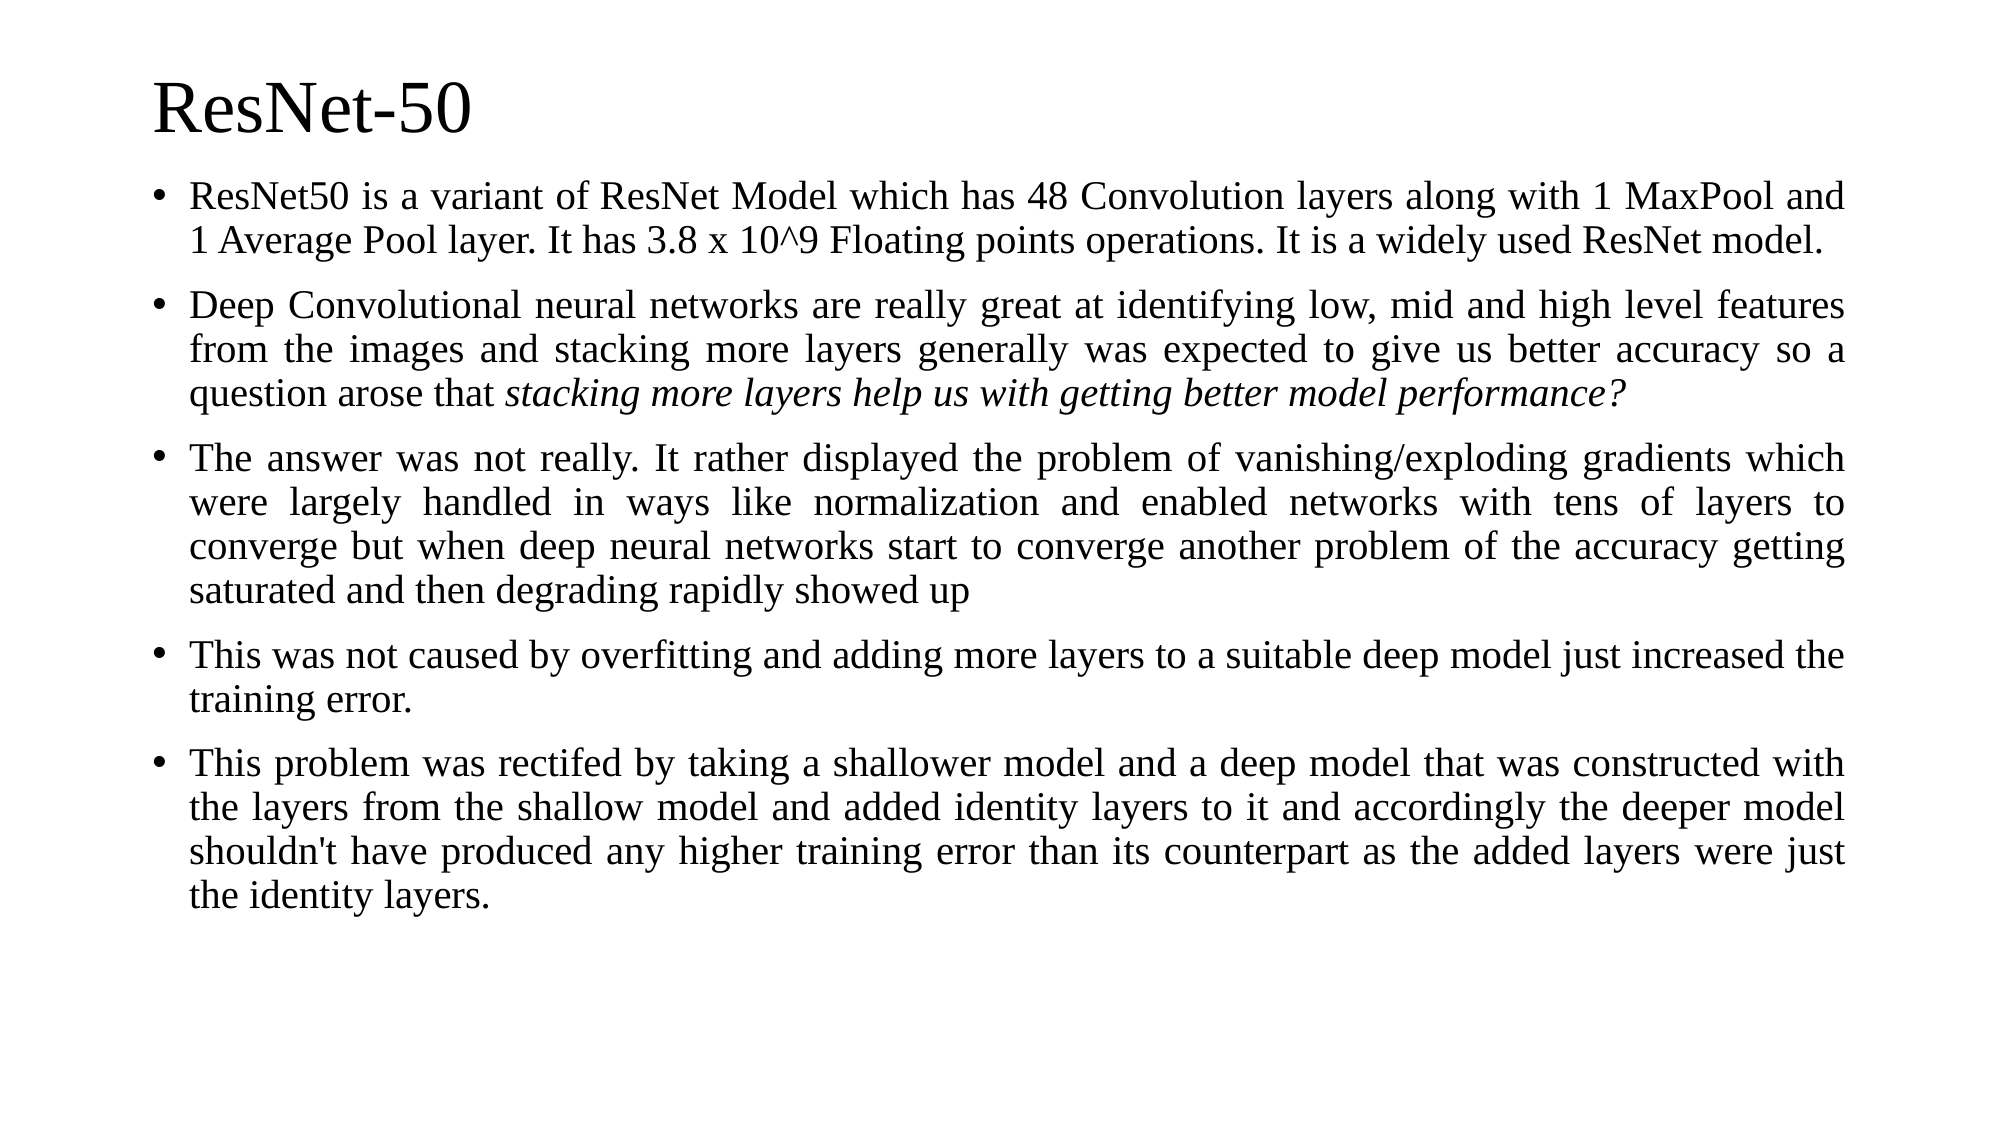

# ResNet-50
ResNet50 is a variant of ResNet Model which has 48 Convolution layers along with 1 MaxPool and 1 Average Pool layer. It has 3.8 x 10^9 Floating points operations. It is a widely used ResNet model.
Deep Convolutional neural networks are really great at identifying low, mid and high level features from the images and stacking more layers generally was expected to give us better accuracy so a question arose that stacking more layers help us with getting better model performance?
The answer was not really. It rather displayed the problem of vanishing/exploding gradients which were largely handled in ways like normalization and enabled networks with tens of layers to converge but when deep neural networks start to converge another problem of the accuracy getting saturated and then degrading rapidly showed up
This was not caused by overfitting and adding more layers to a suitable deep model just increased the training error.
This problem was rectifed by taking a shallower model and a deep model that was constructed with the layers from the shallow model and added identity layers to it and accordingly the deeper model shouldn't have produced any higher training error than its counterpart as the added layers were just the identity layers.